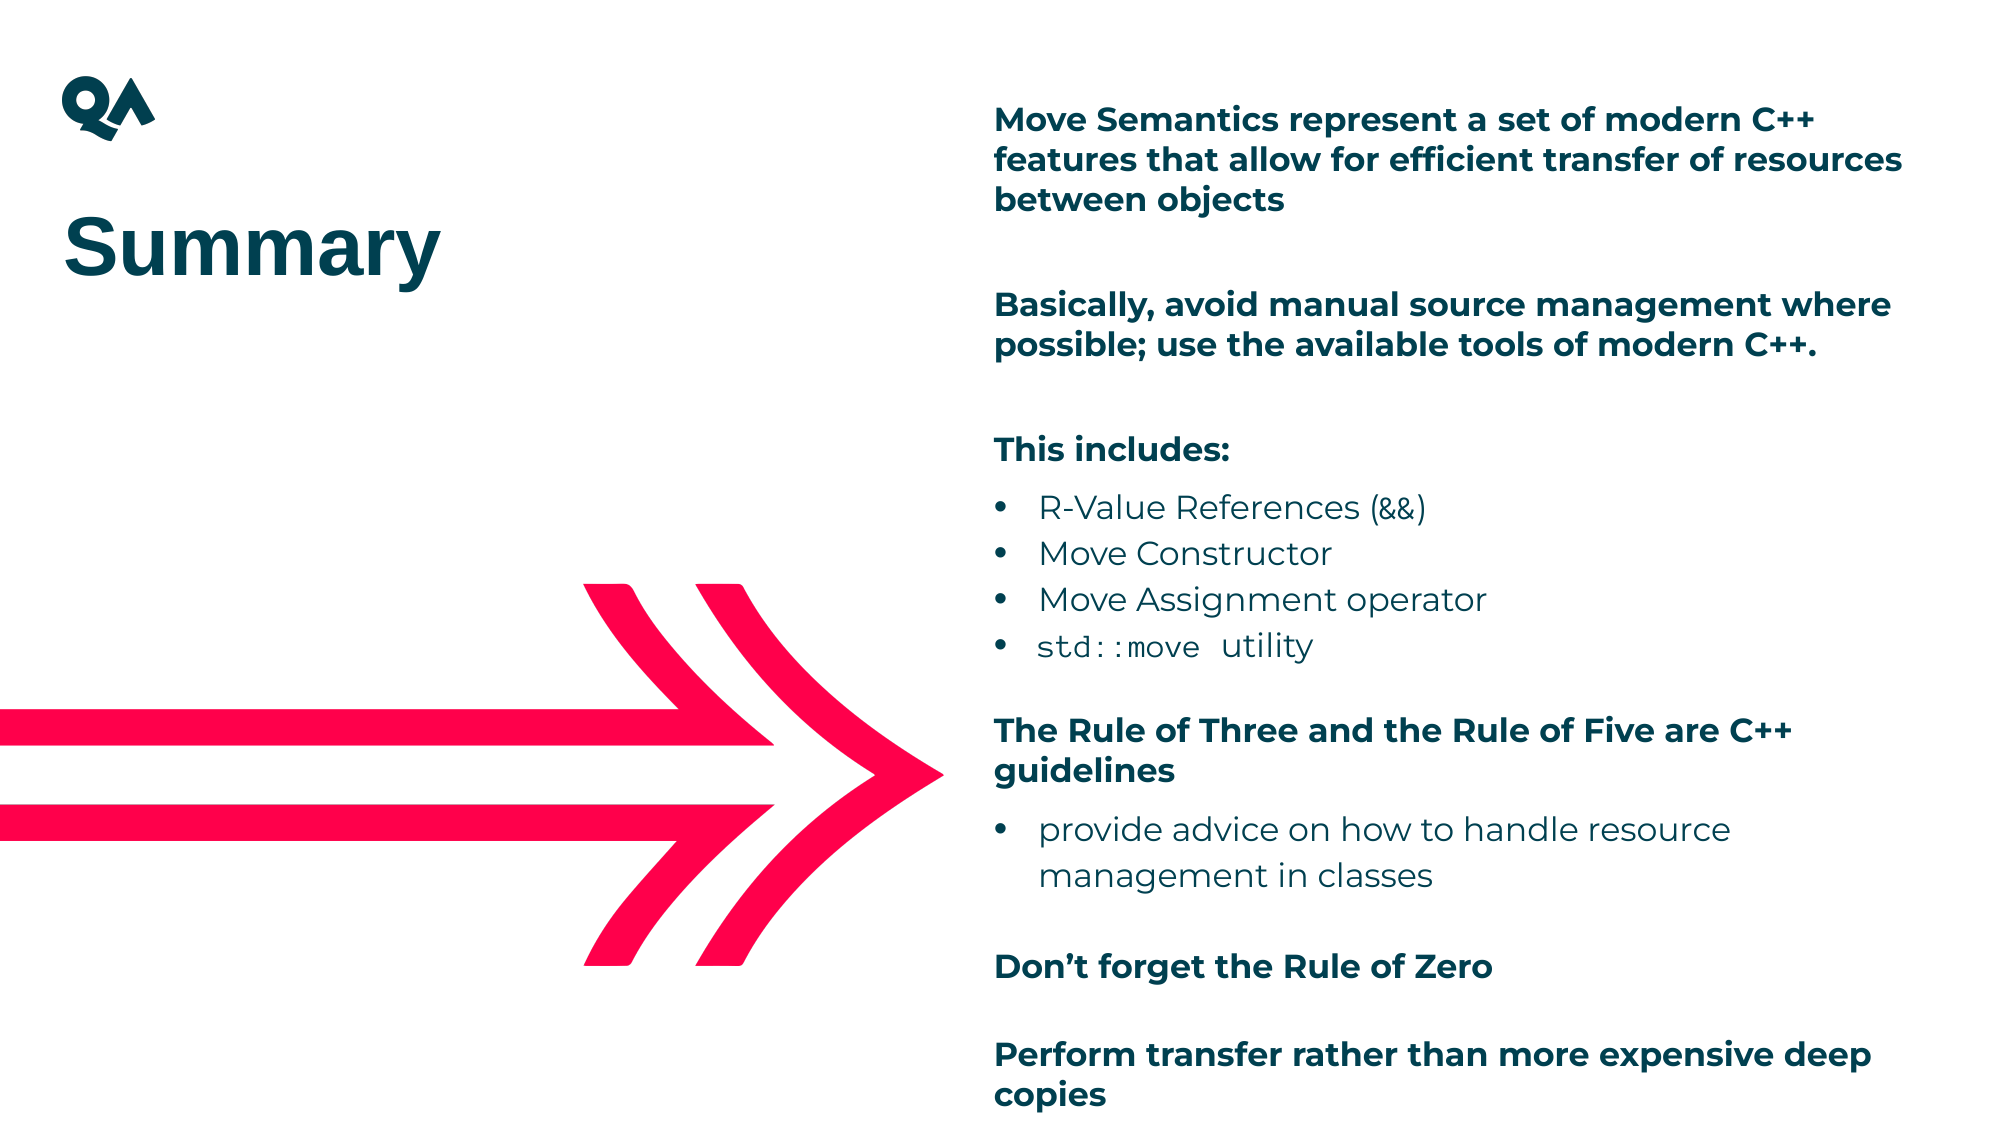

Move Semantics represent a set of modern C++ features that allow for efficient transfer of resources between objects

Basically, avoid manual source management where possible; use the available tools of modern C++.

This includes:
R-Value References (&&)
Move Constructor
Move Assignment operator
std::move utility

The Rule of Three and the Rule of Five are C++ guidelines
provide advice on how to handle resource management in classes

Don’t forget the Rule of Zero

Perform transfer rather than more expensive deep copies

Summary